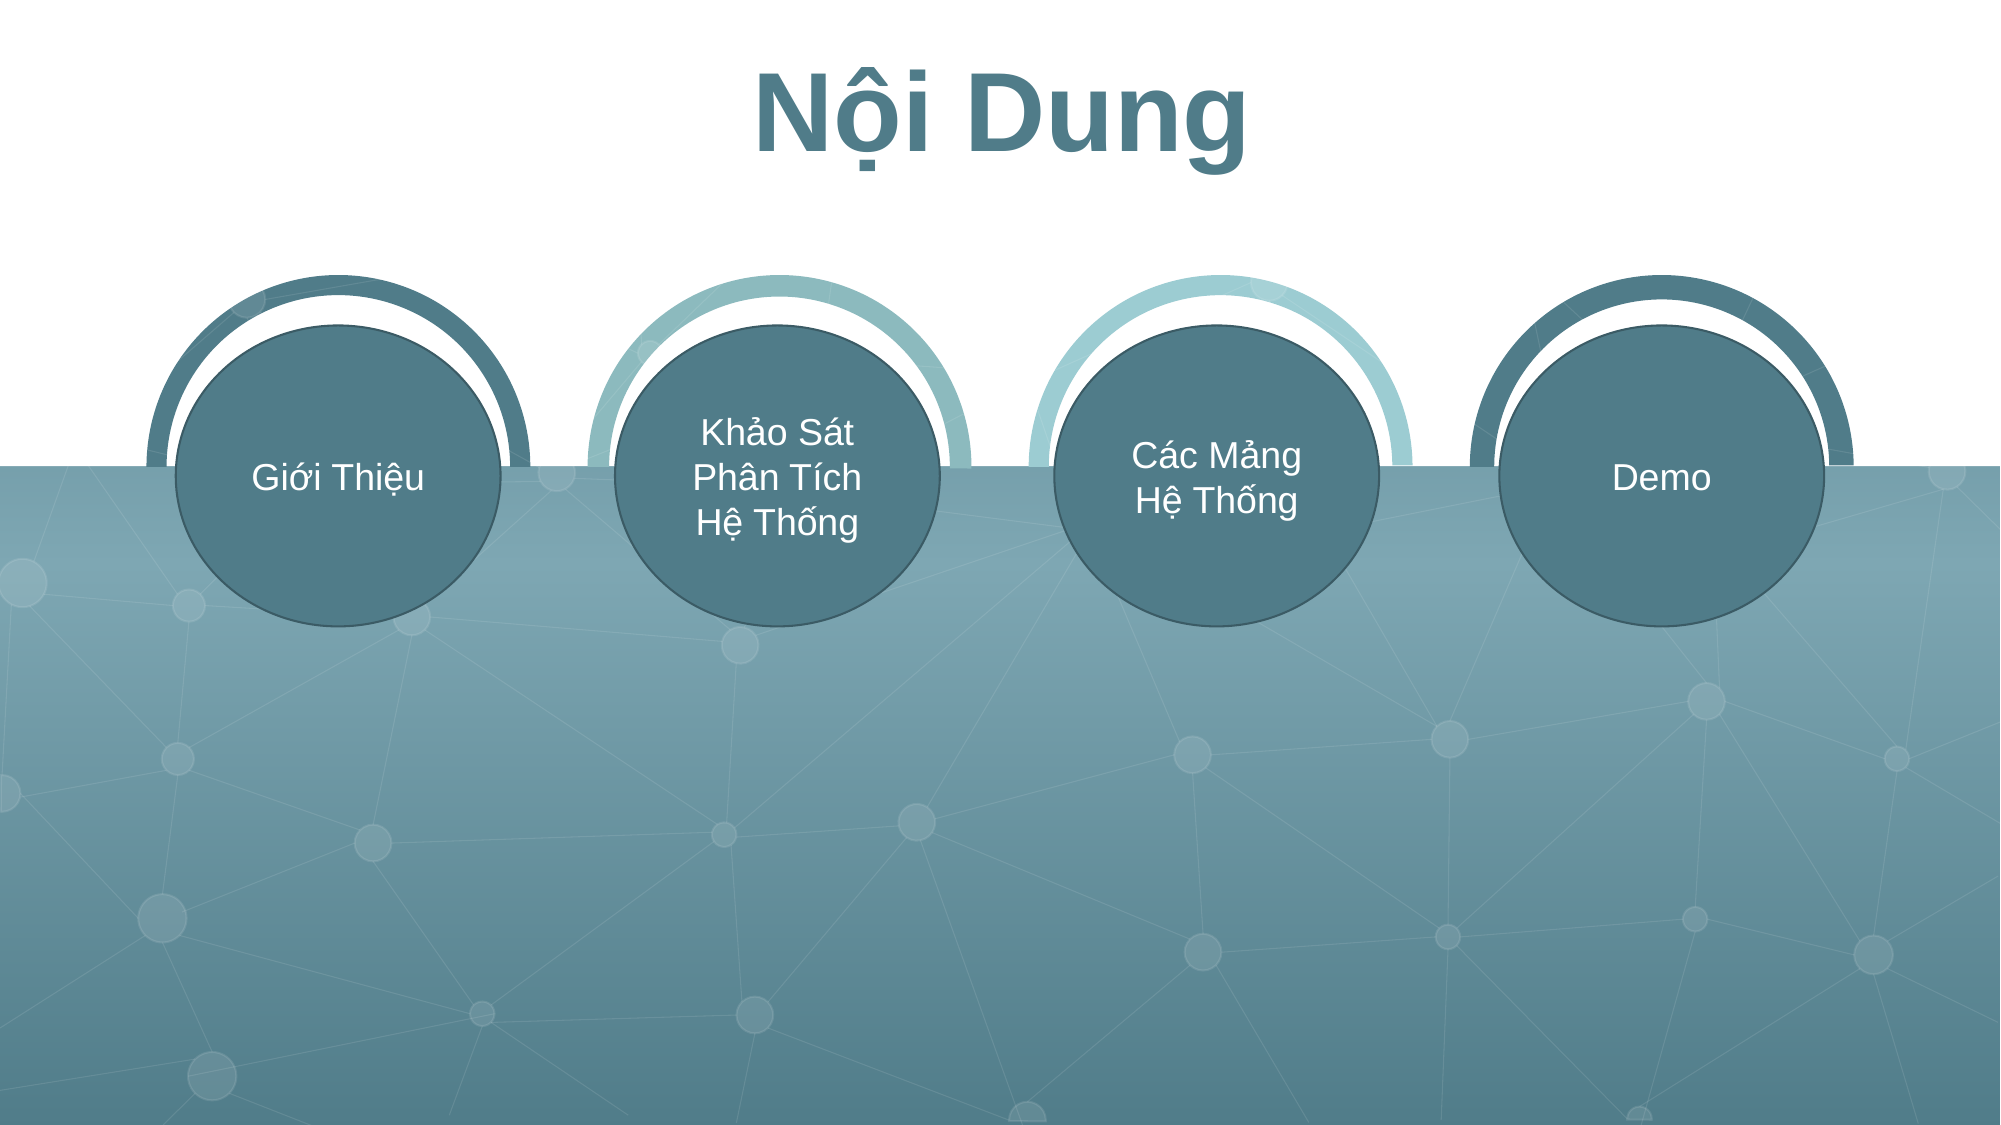

Nội Dung
Giới Thiệu
Khảo Sát Phân Tích Hệ Thống
Các Mảng Hệ Thống
Demo